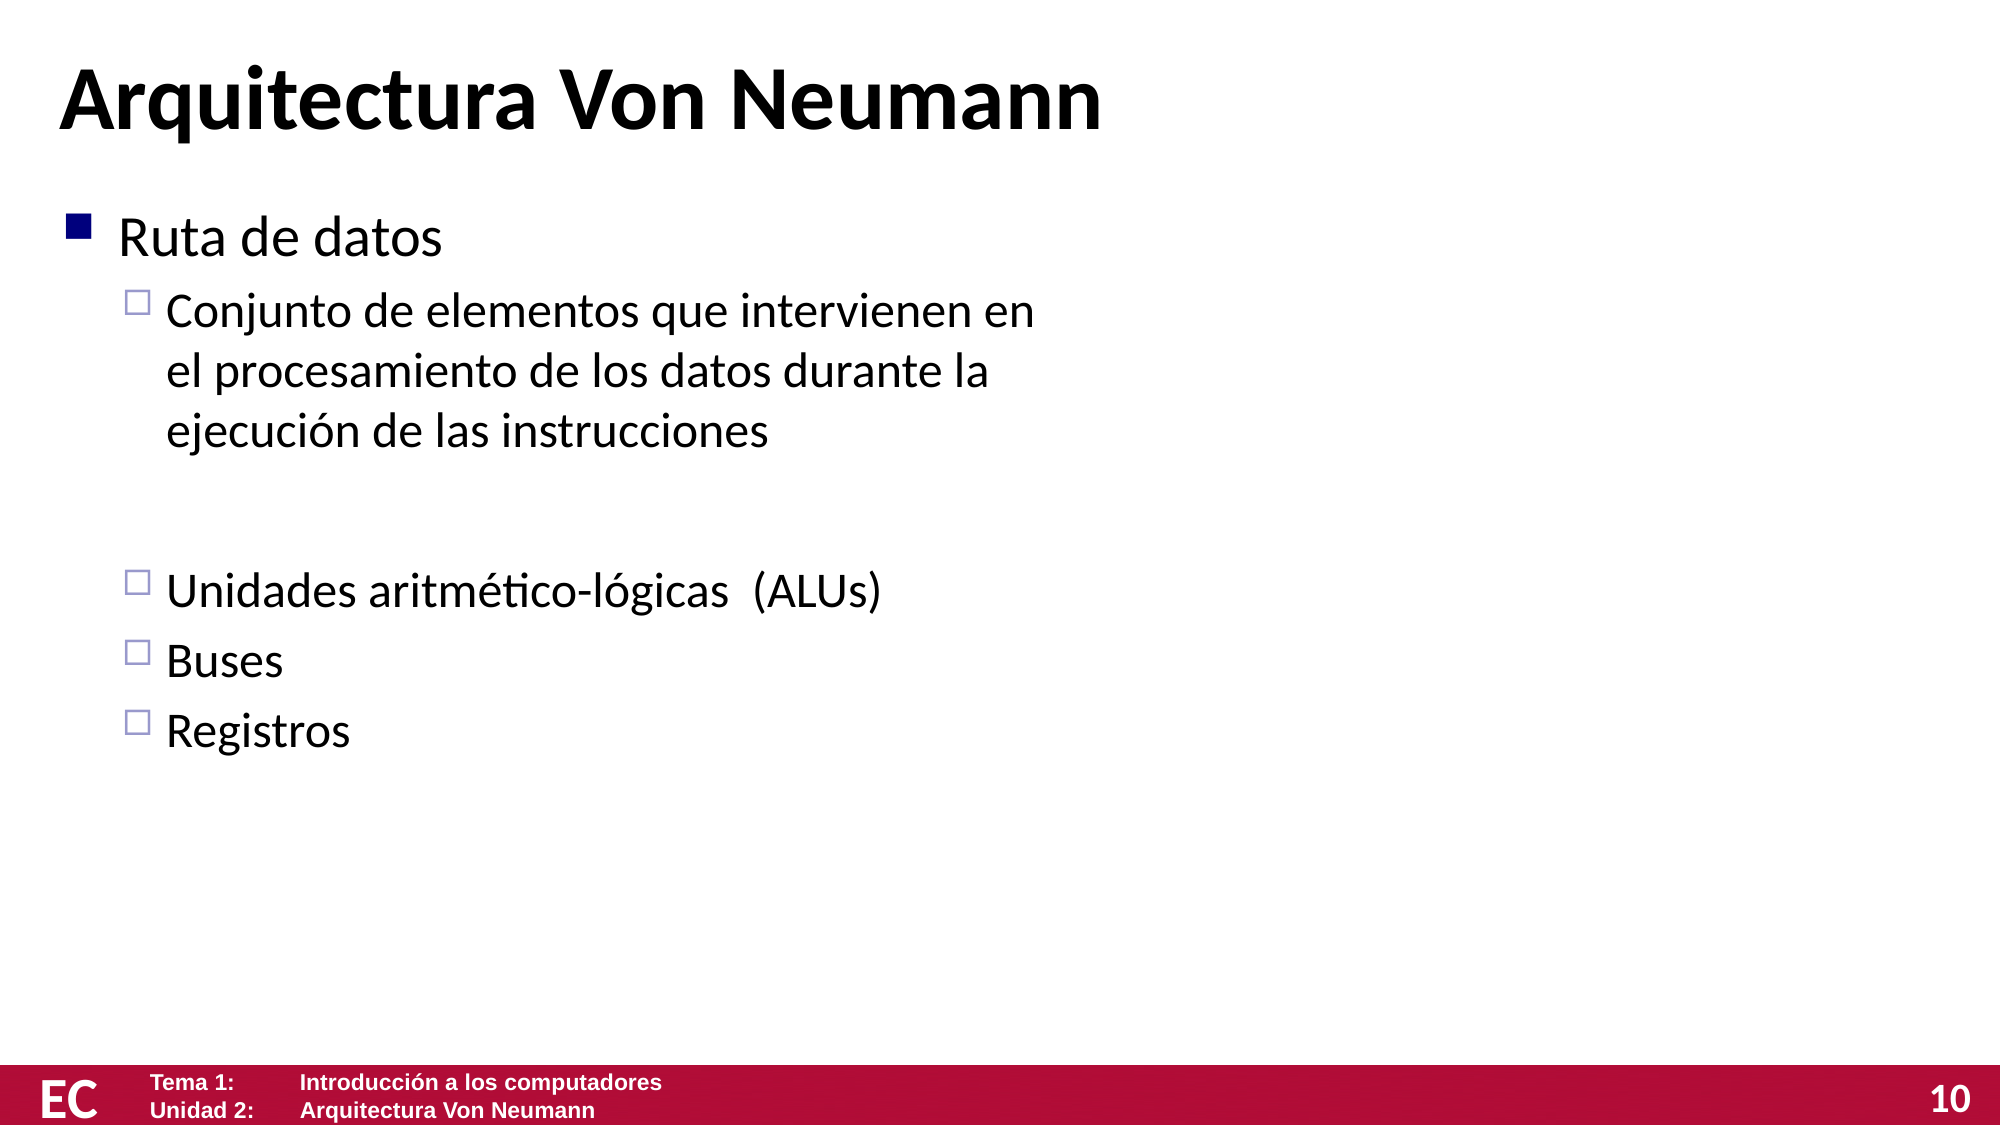

# Arquitectura Von Neumann
Ruta de datos
Conjunto de elementos que intervienen en el procesamiento de los datos durante la ejecución de las instrucciones

Unidades aritmético-lógicas  (ALUs)
Buses
Registros